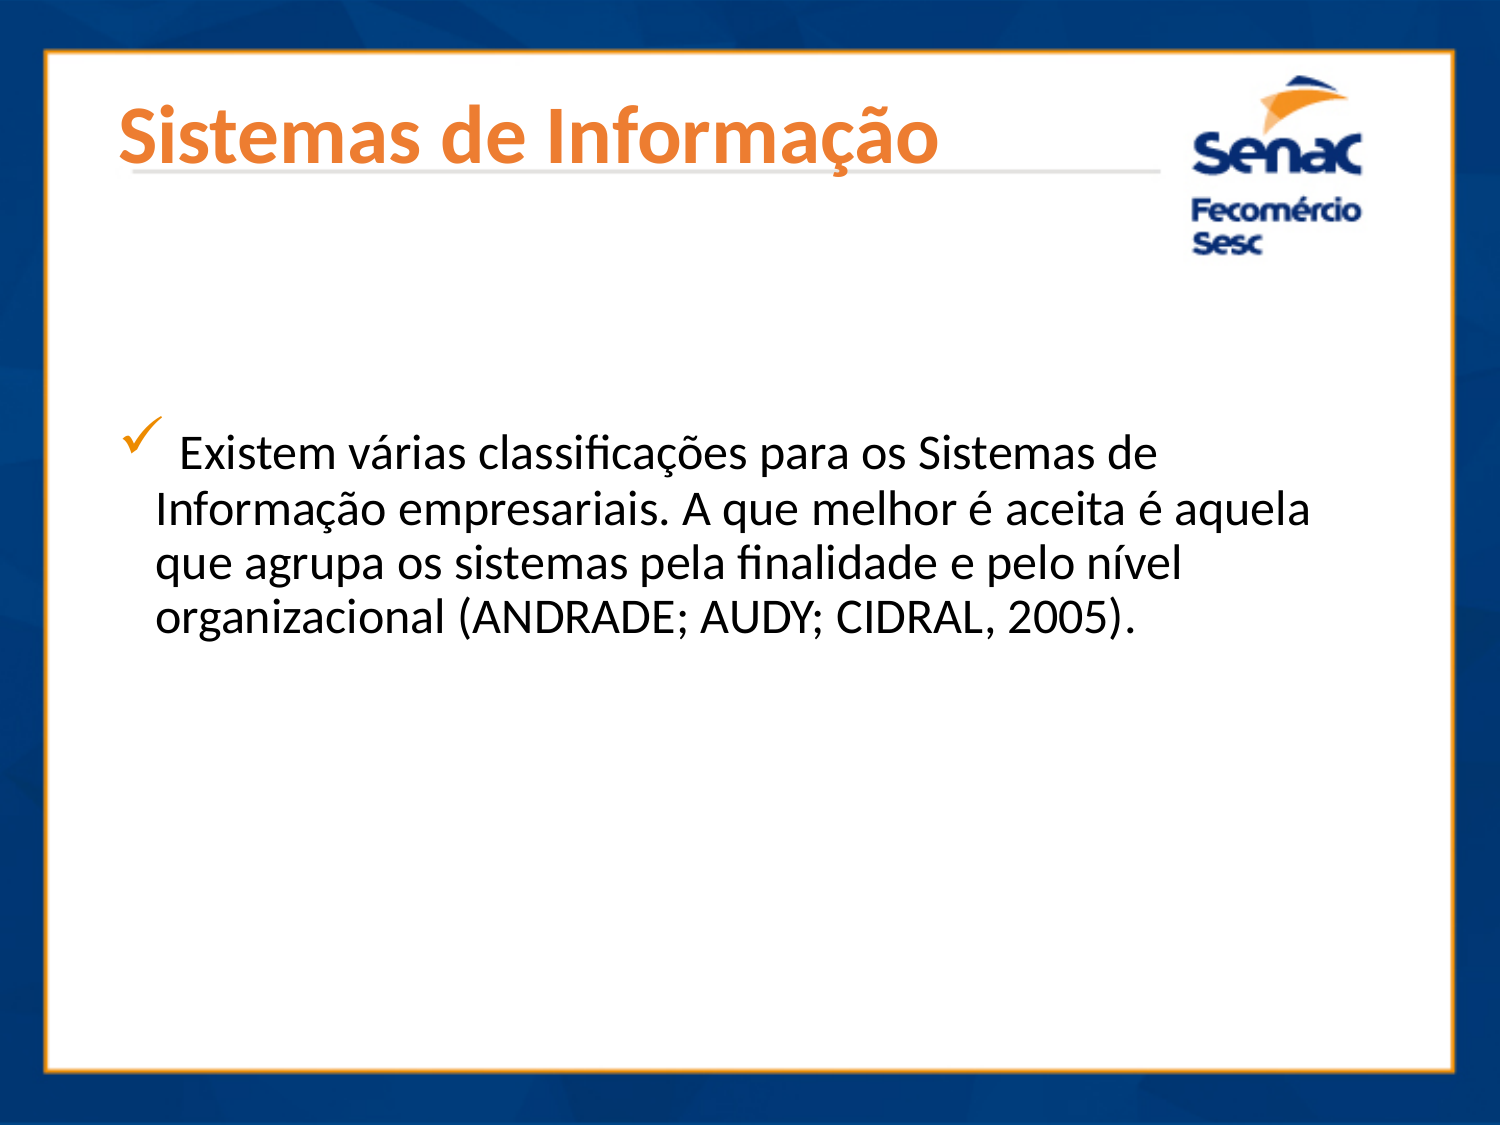

# Sistemas de Informação

 Existem várias classificações para os Sistemas de Informação empresariais. A que melhor é aceita é aquela que agrupa os sistemas pela finalidade e pelo nível organizacional (ANDRADE; AUDY; CIDRAL, 2005).